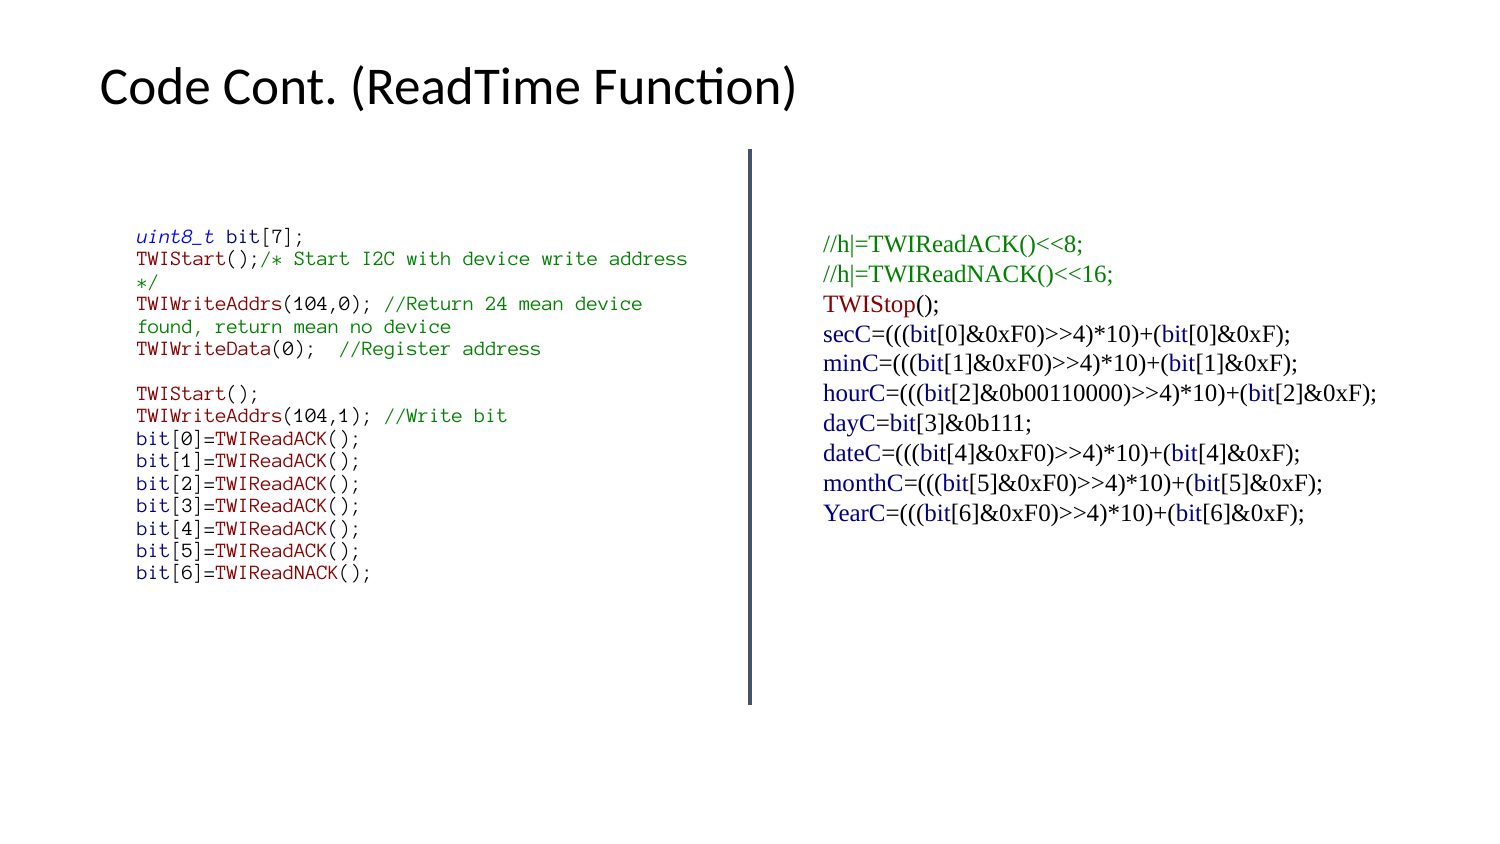

# Code Cont. (ReadTime Function)
uint8_t bit[7];
TWIStart();/* Start I2C with device write address */
TWIWriteAddrs(104,0); //Return 24 mean device found, return mean no device
TWIWriteData(0);  //Register address

TWIStart();
TWIWriteAddrs(104,1); //Write bit
bit[0]=TWIReadACK();
bit[1]=TWIReadACK();
bit[2]=TWIReadACK();
bit[3]=TWIReadACK();
bit[4]=TWIReadACK();
bit[5]=TWIReadACK();
bit[6]=TWIReadNACK();

//h|=TWIReadACK()<<8;
//h|=TWIReadNACK()<<16;
TWIStop();
secC=(((bit[0]&0xF0)>>4)*10)+(bit[0]&0xF);
minC=(((bit[1]&0xF0)>>4)*10)+(bit[1]&0xF);
hourC=(((bit[2]&0b00110000)>>4)*10)+(bit[2]&0xF);
dayC=bit[3]&0b111;
dateC=(((bit[4]&0xF0)>>4)*10)+(bit[4]&0xF);
monthC=(((bit[5]&0xF0)>>4)*10)+(bit[5]&0xF);
YearC=(((bit[6]&0xF0)>>4)*10)+(bit[6]&0xF);